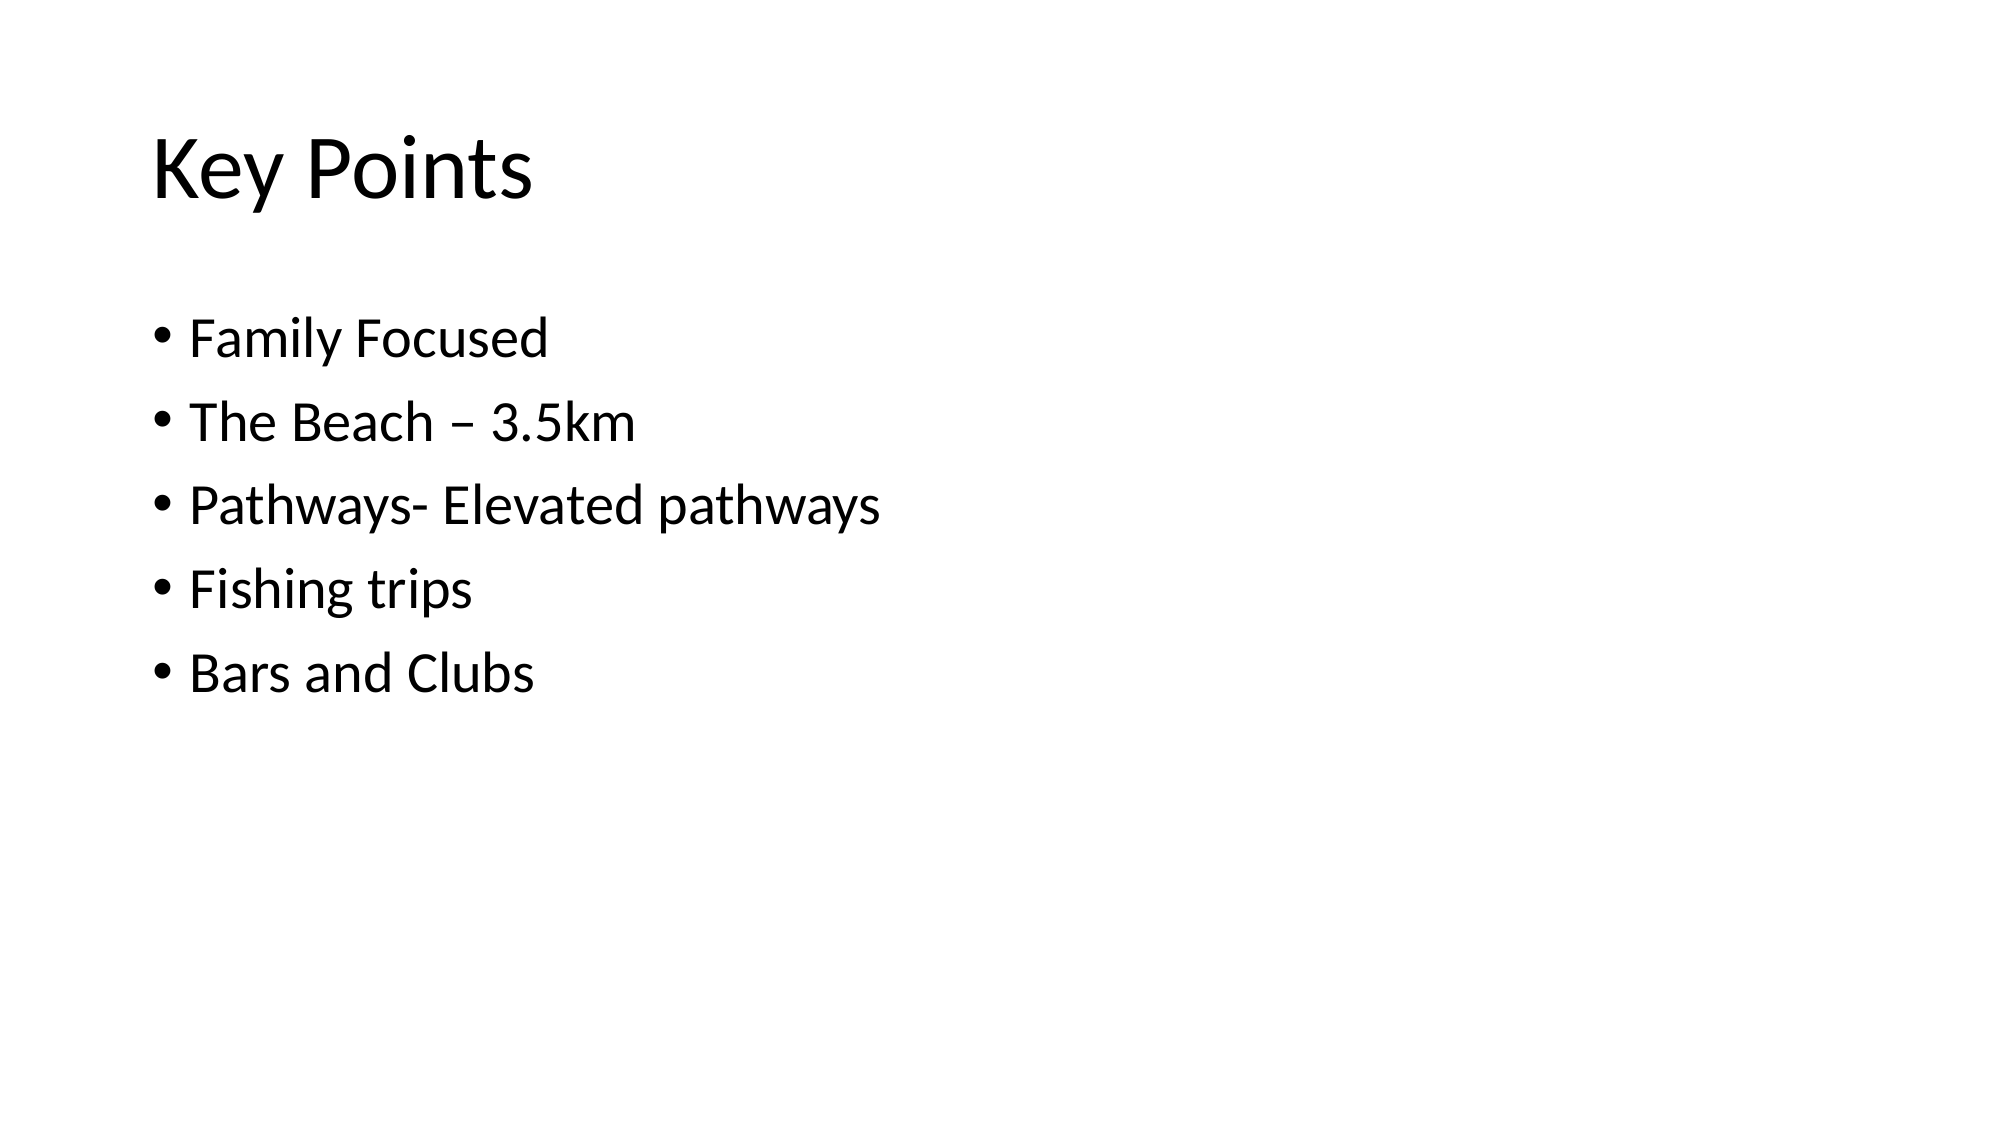

# Key Points
Family Focused
The Beach – 3.5km
Pathways- Elevated pathways
Fishing trips
Bars and Clubs